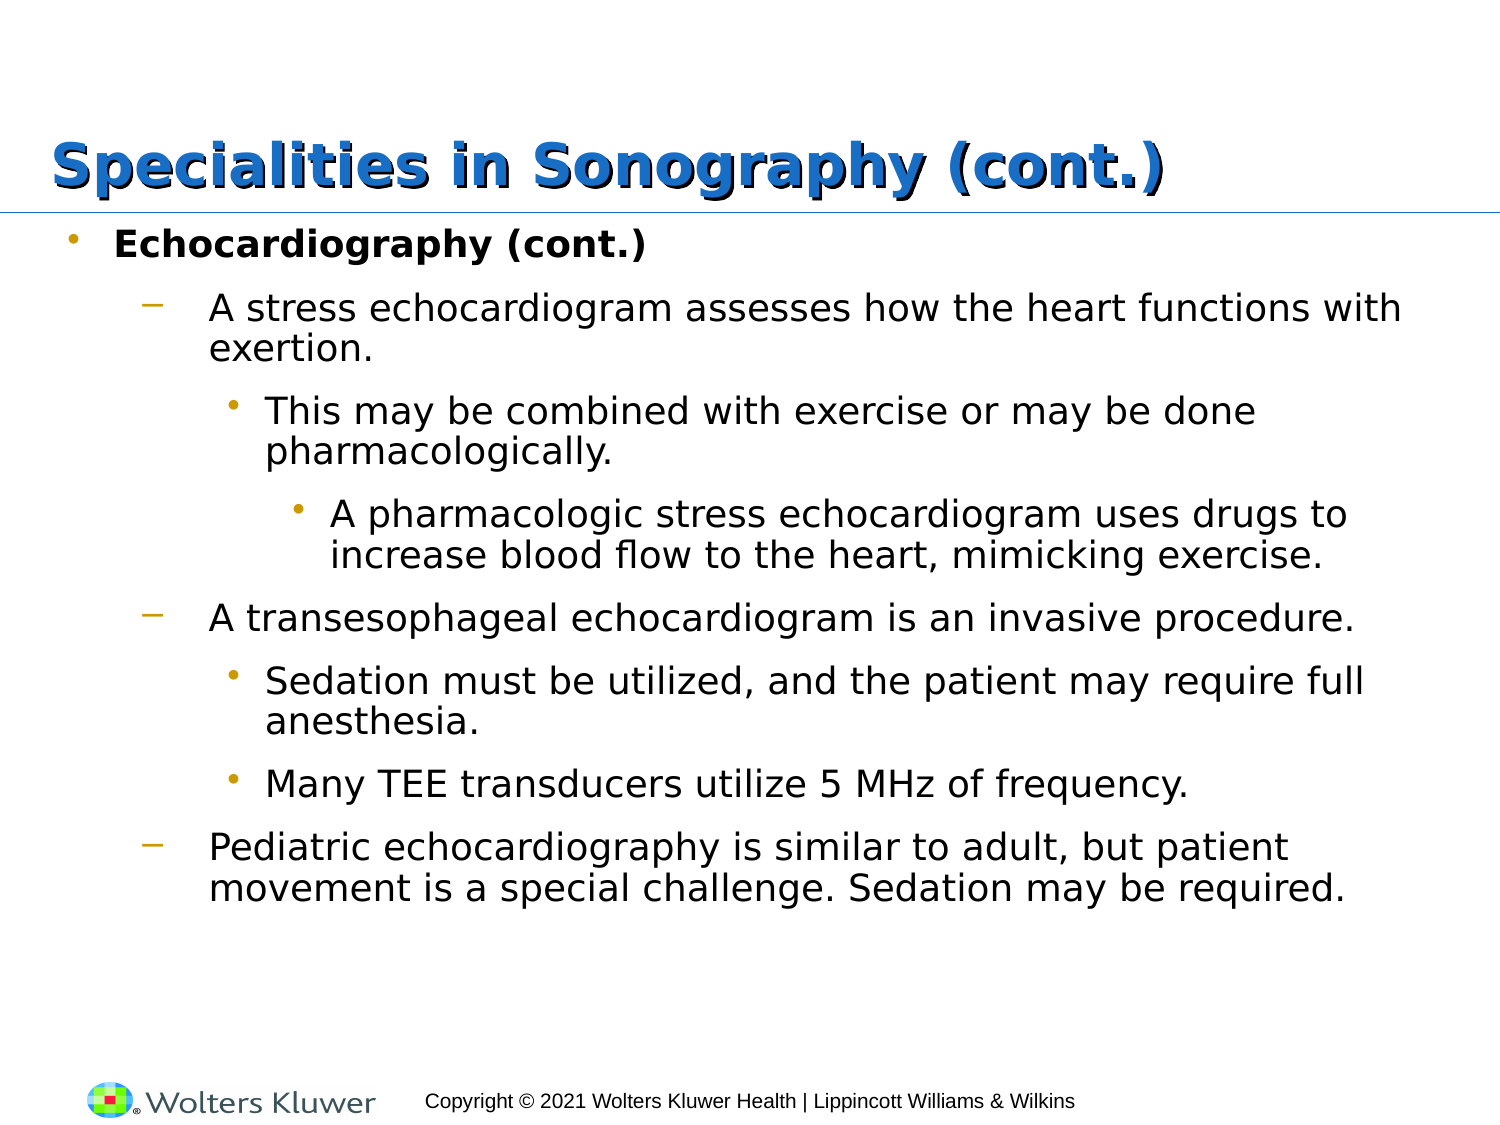

# Specialities in Sonography (cont.)
Echocardiography (cont.)
A stress echocardiogram assesses how the heart functions with exertion.
This may be combined with exercise or may be done pharmacologically.
A pharmacologic stress echocardiogram uses drugs to increase blood flow to the heart, mimicking exercise.
A transesophageal echocardiogram is an invasive procedure.
Sedation must be utilized, and the patient may require full anesthesia.
Many TEE transducers utilize 5 MHz of frequency.
Pediatric echocardiography is similar to adult, but patient movement is a special challenge. Sedation may be required.